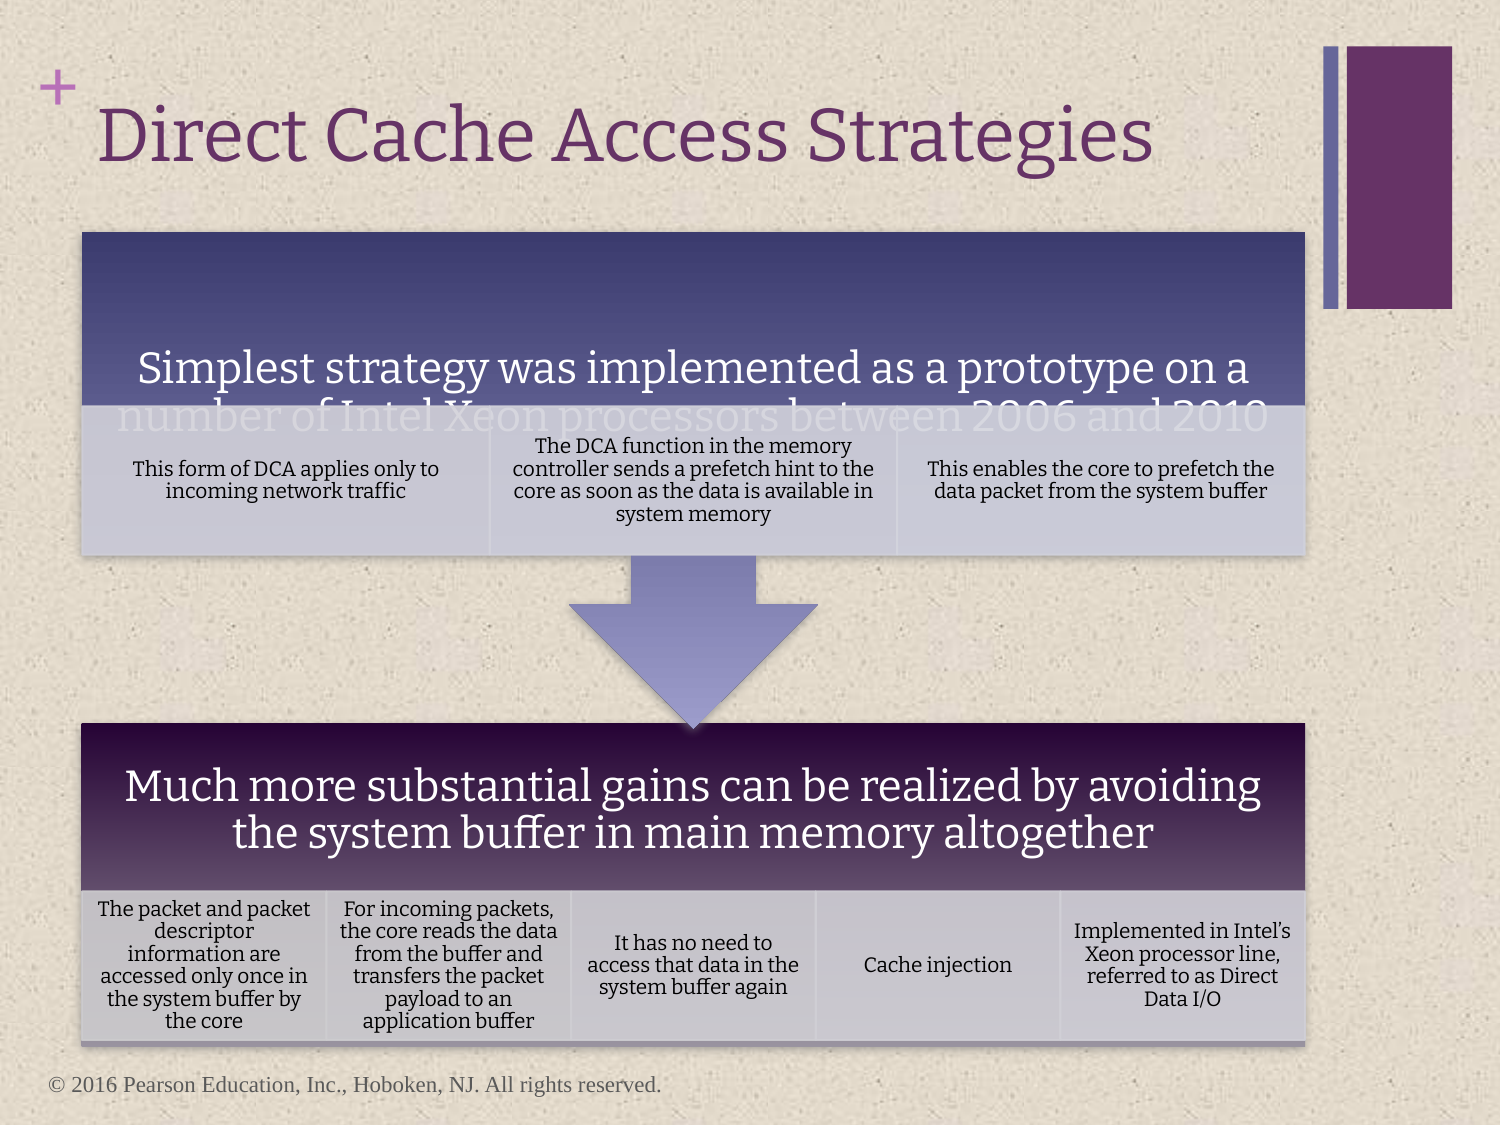

# Direct Cache Access Strategies
Much more substantial gains can be realized by avoiding the system buffer in main memory altogether
The packet and packet descriptor information are accessed only once in the system buffer by the core
For incoming packets, the core reads the data from the buffer and transfers the packet payload to an application buffer
It has no need to access that data in the system buffer again
Cache injection
Implemented in Intel’s Xeon processor line, referred to as Direct Data I/O
Simplest strategy was implemented as a prototype on a number of Intel Xeon processors between 2006 and 2010
This form of DCA applies only to incoming network traffic
The DCA function in the memory controller sends a prefetch hint to the core as soon as the data is available in system memory
This enables the core to prefetch the data packet from the system buffer
© 2016 Pearson Education, Inc., Hoboken, NJ. All rights reserved.